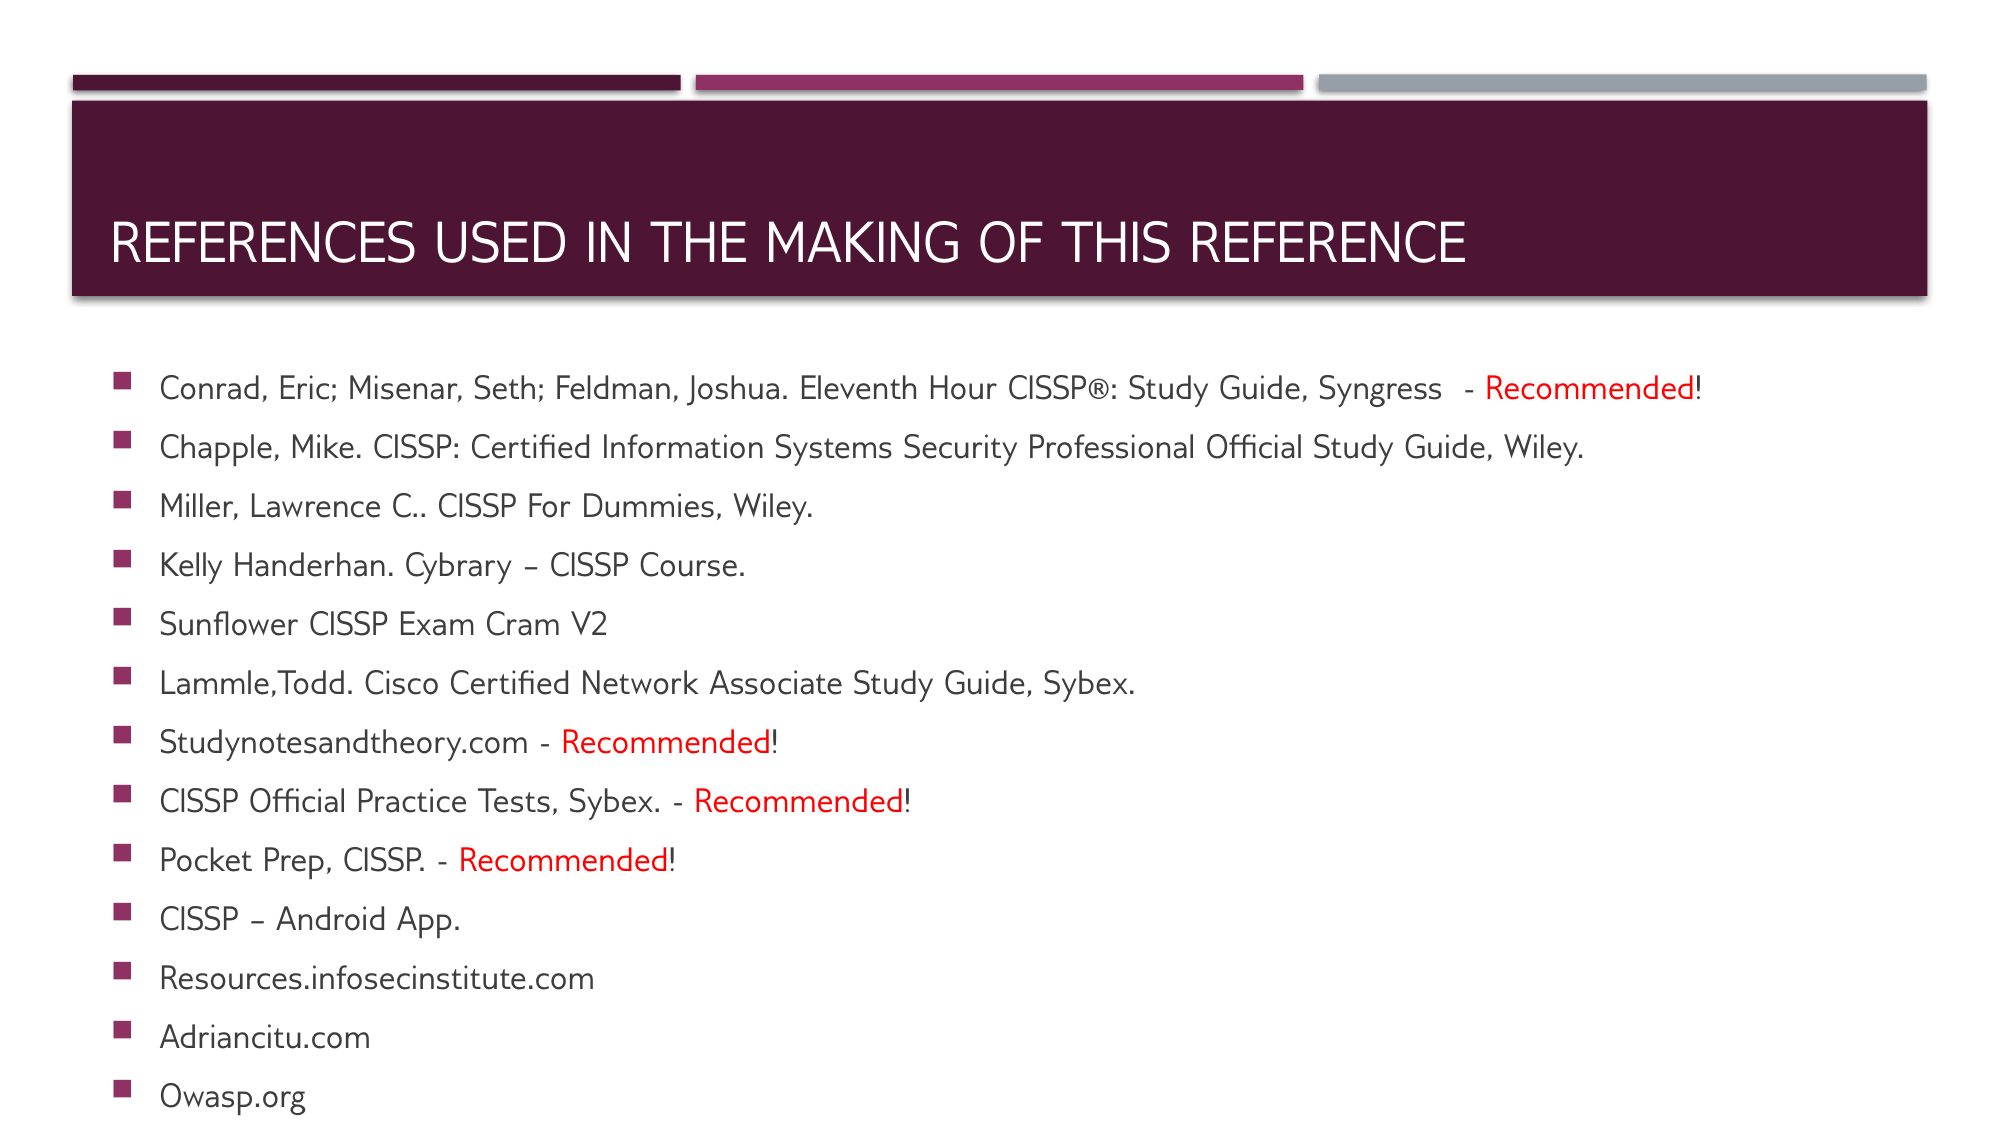

# References used in the making of this Reference
Conrad, Eric; Misenar, Seth; Feldman, Joshua. Eleventh Hour CISSP®: Study Guide, Syngress  - Recommended!
Chapple, Mike. CISSP: Certified Information Systems Security Professional Official Study Guide, Wiley.
Miller, Lawrence C.. CISSP For Dummies, Wiley.
Kelly Handerhan. Cybrary – CISSP Course.
Sunflower CISSP Exam Cram V2
Lammle,Todd. Cisco Certified Network Associate Study Guide, Sybex.
Studynotesandtheory.com - Recommended!
CISSP Official Practice Tests, Sybex. - Recommended!
Pocket Prep, CISSP. - Recommended!
CISSP – Android App.
Resources.infosecinstitute.com
Adriancitu.com
Owasp.org